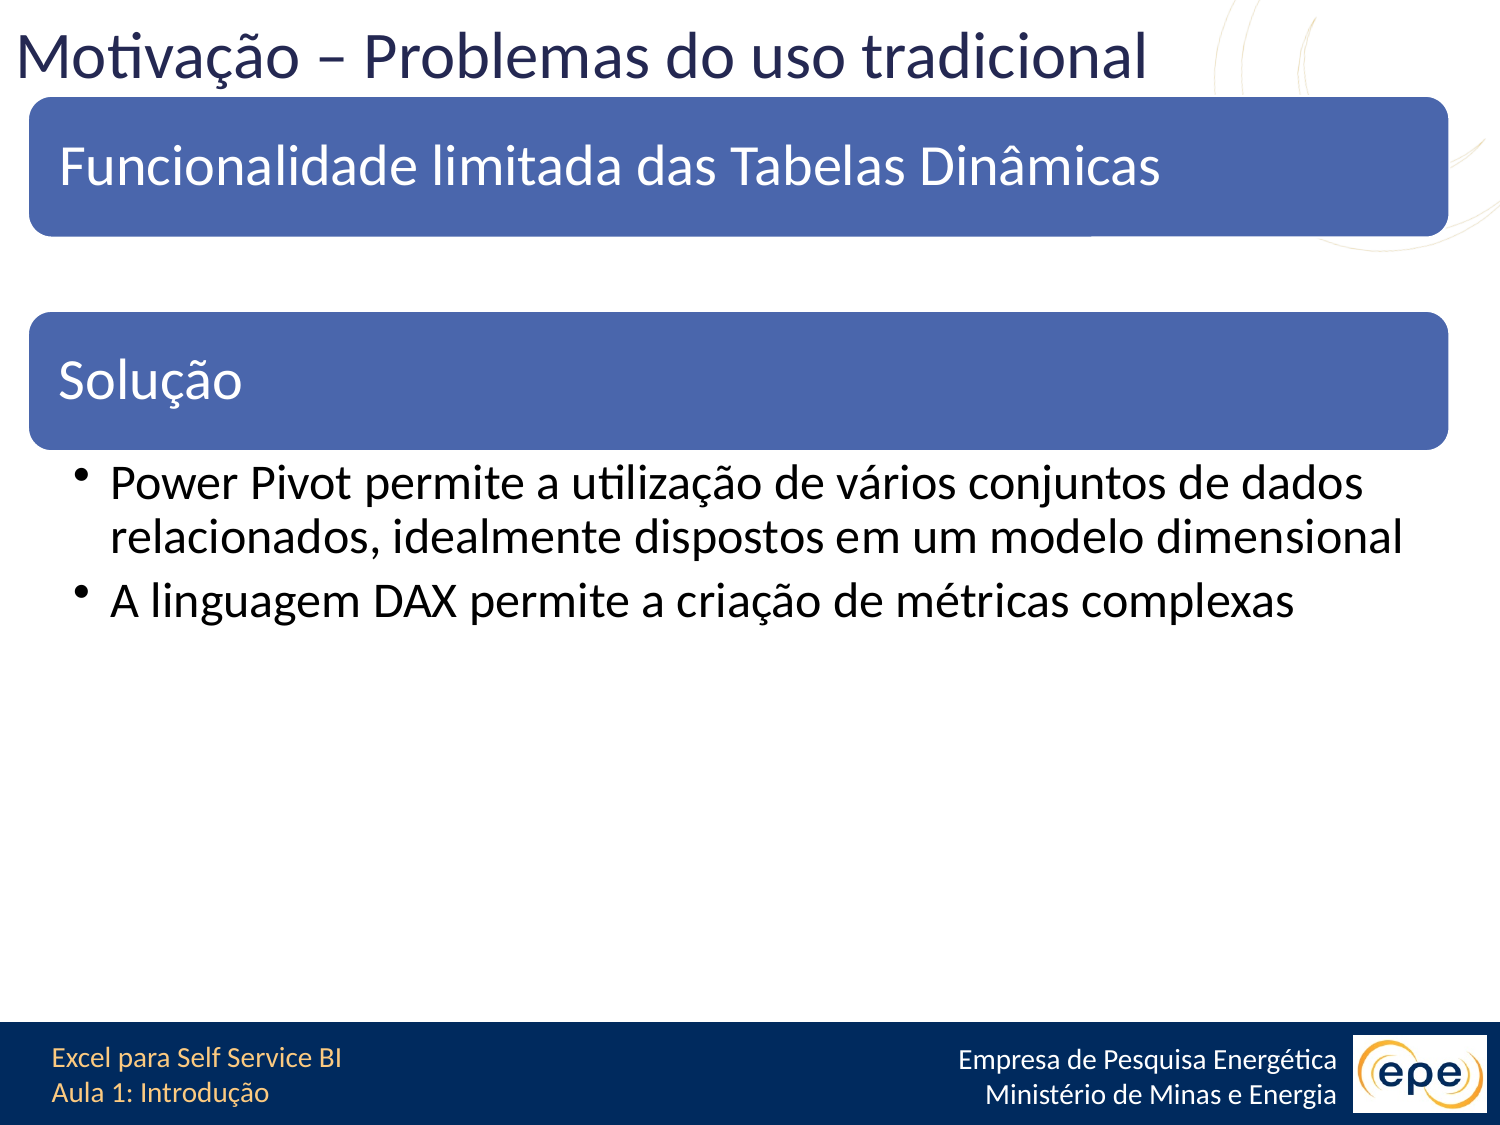

# Motivação – Problemas do uso tradicional
Funcionalidade limitada das Tabelas Dinâmicas
Solução
Power Pivot permite a utilização de vários conjuntos de dados relacionados, idealmente dispostos em um modelo dimensional
A linguagem DAX permite a criação de métricas complexas